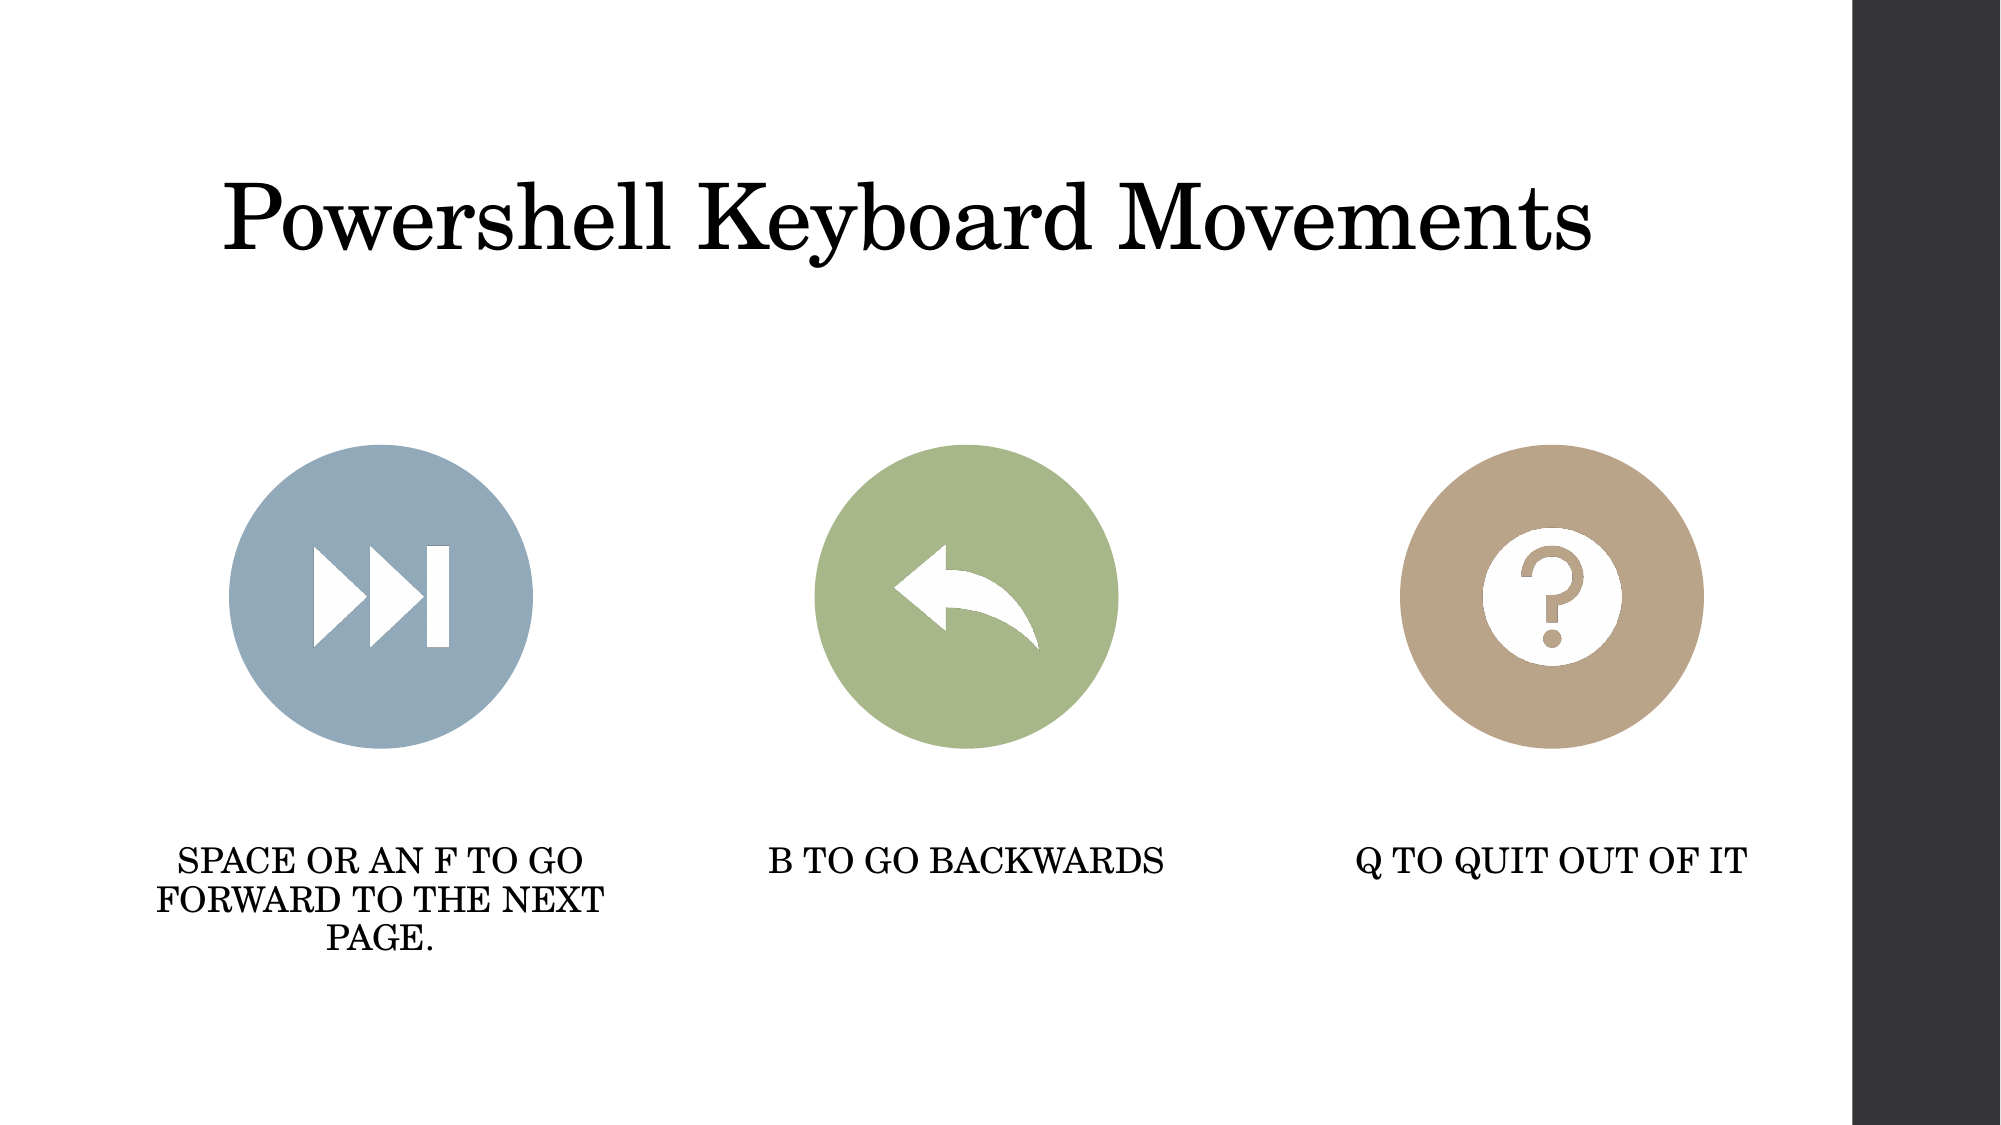

# Powershell Keyboard Movements
space or an F to go forward to the next page.
B to go backwards
Q to quit out of it